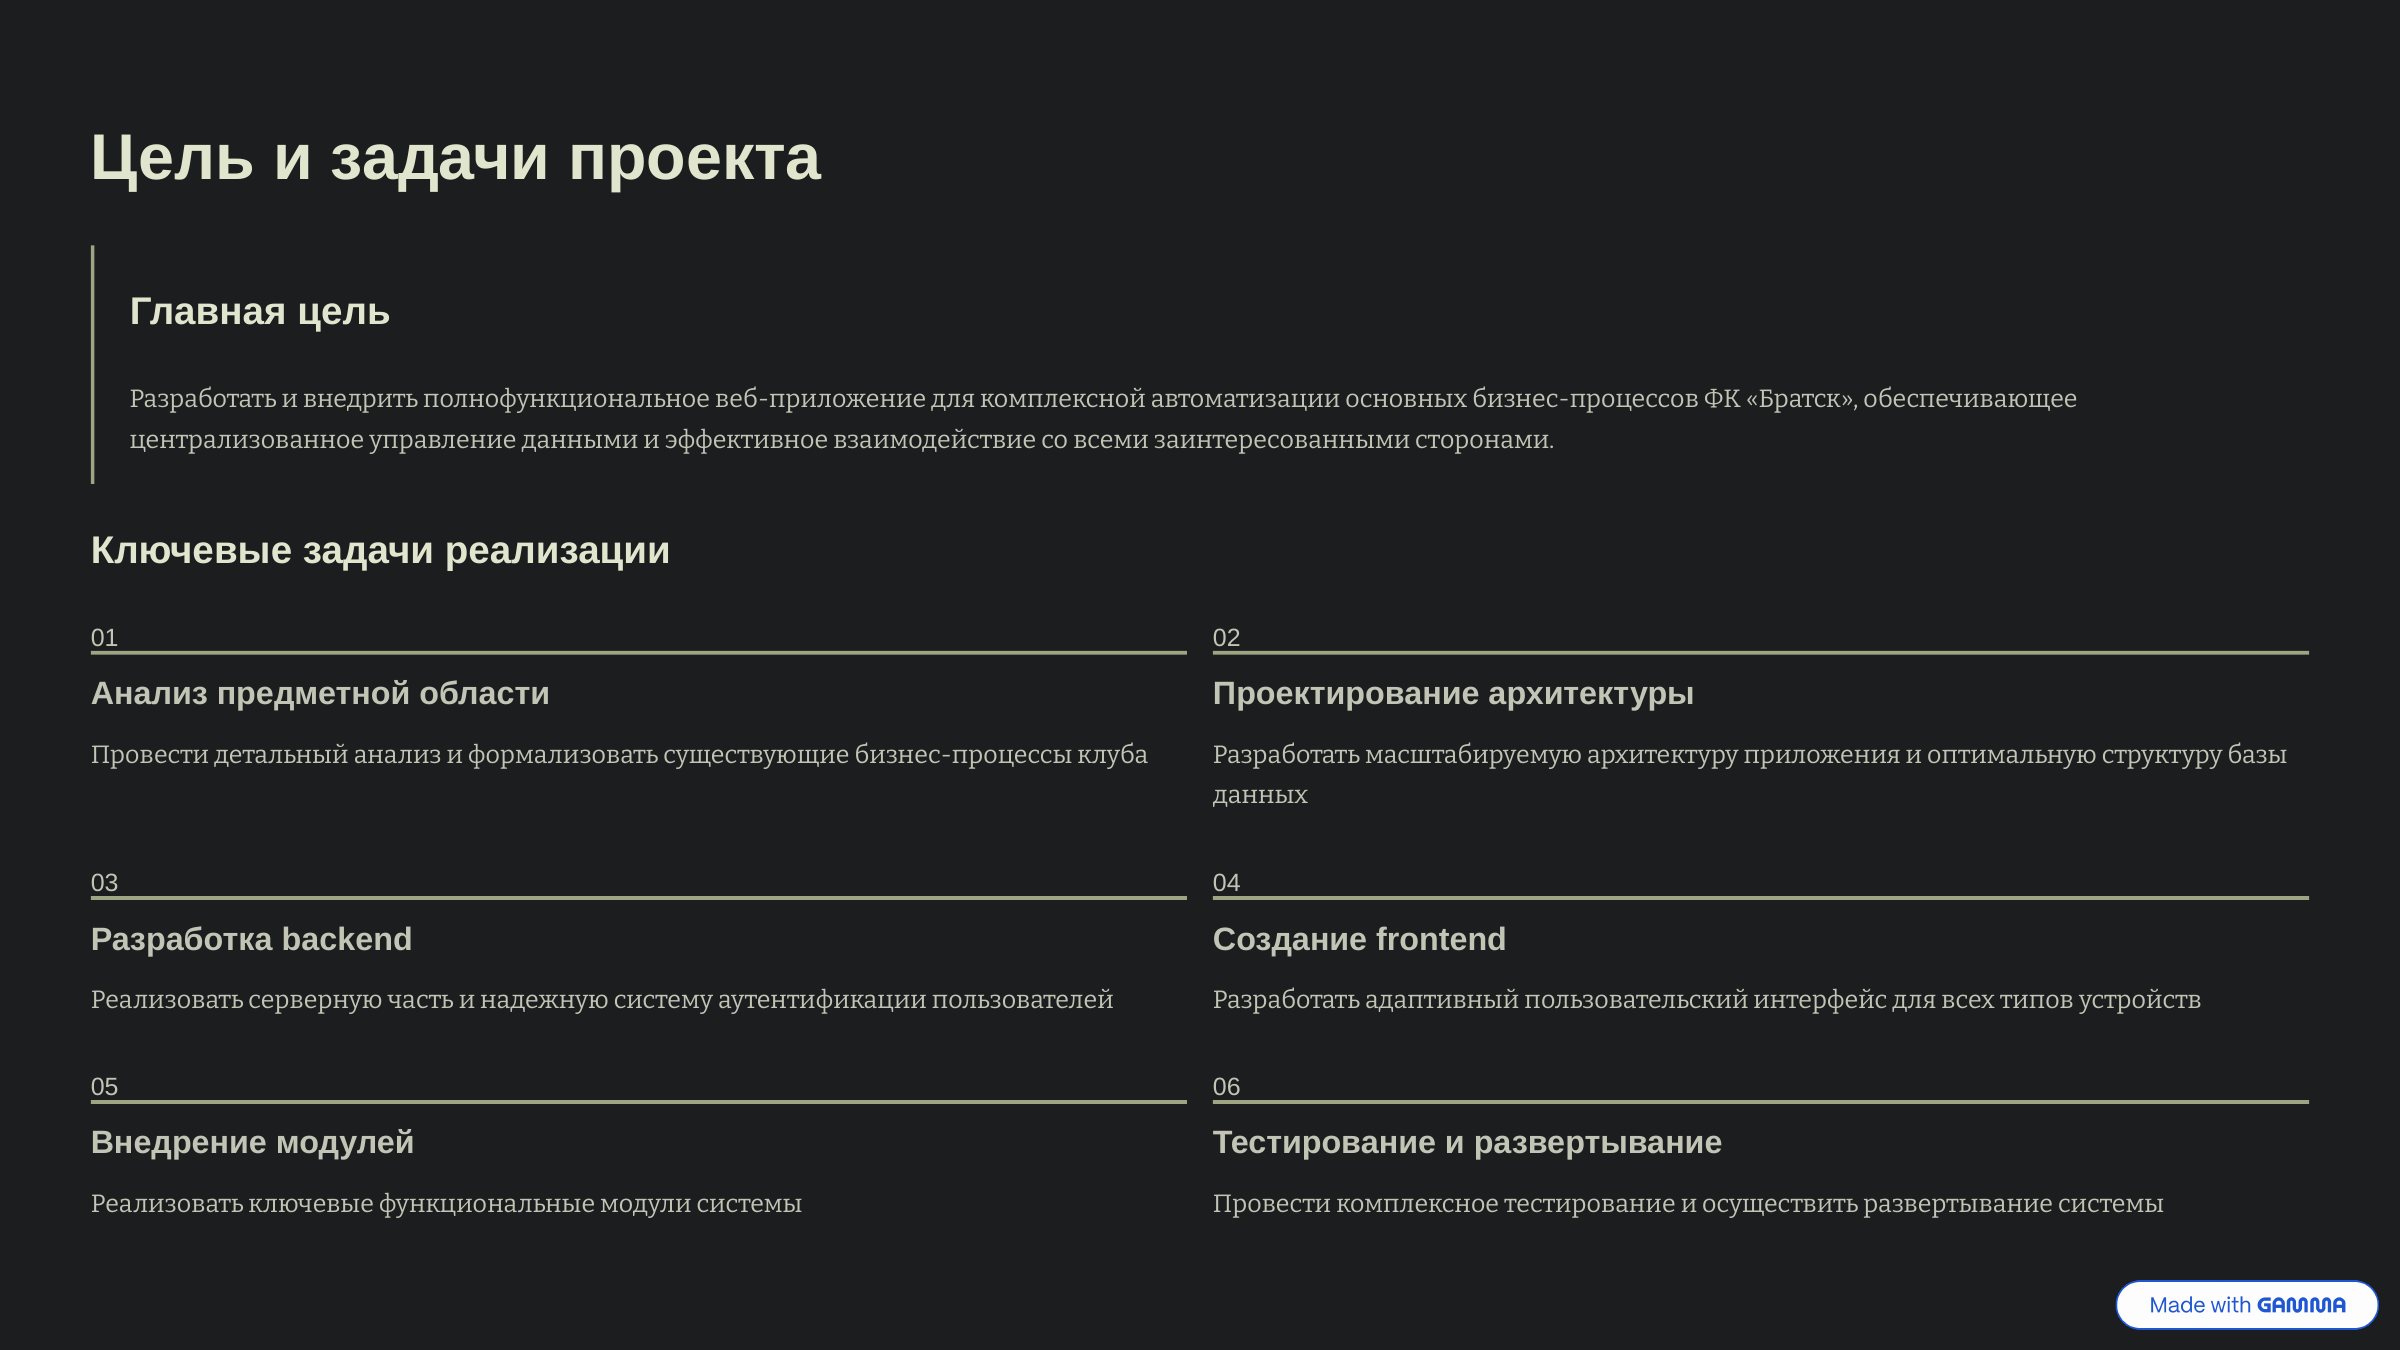

Цель и задачи проекта

Главная цель
Разработать и внедрить полнофункциональное веб-приложение для комплексной автоматизации основных бизнес-процессов ФК «Братск», обеспечивающее централизованное управление данными и эффективное взаимодействие со всеми заинтересованными сторонами.
Ключевые задачи реализации
01
02

Анализ предметной области
Проектирование архитектуры
Провести детальный анализ и формализовать существующие бизнес-процессы клуба
Разработать масштабируемую архитектуру приложения и оптимальную структуру базы данных
03
04

Разработка backend
Создание frontend
Реализовать серверную часть и надежную систему аутентификации пользователей
Разработать адаптивный пользовательский интерфейс для всех типов устройств
05
06

Внедрение модулей
Тестирование и развертывание
Реализовать ключевые функциональные модули системы
Провести комплексное тестирование и осуществить развертывание системы